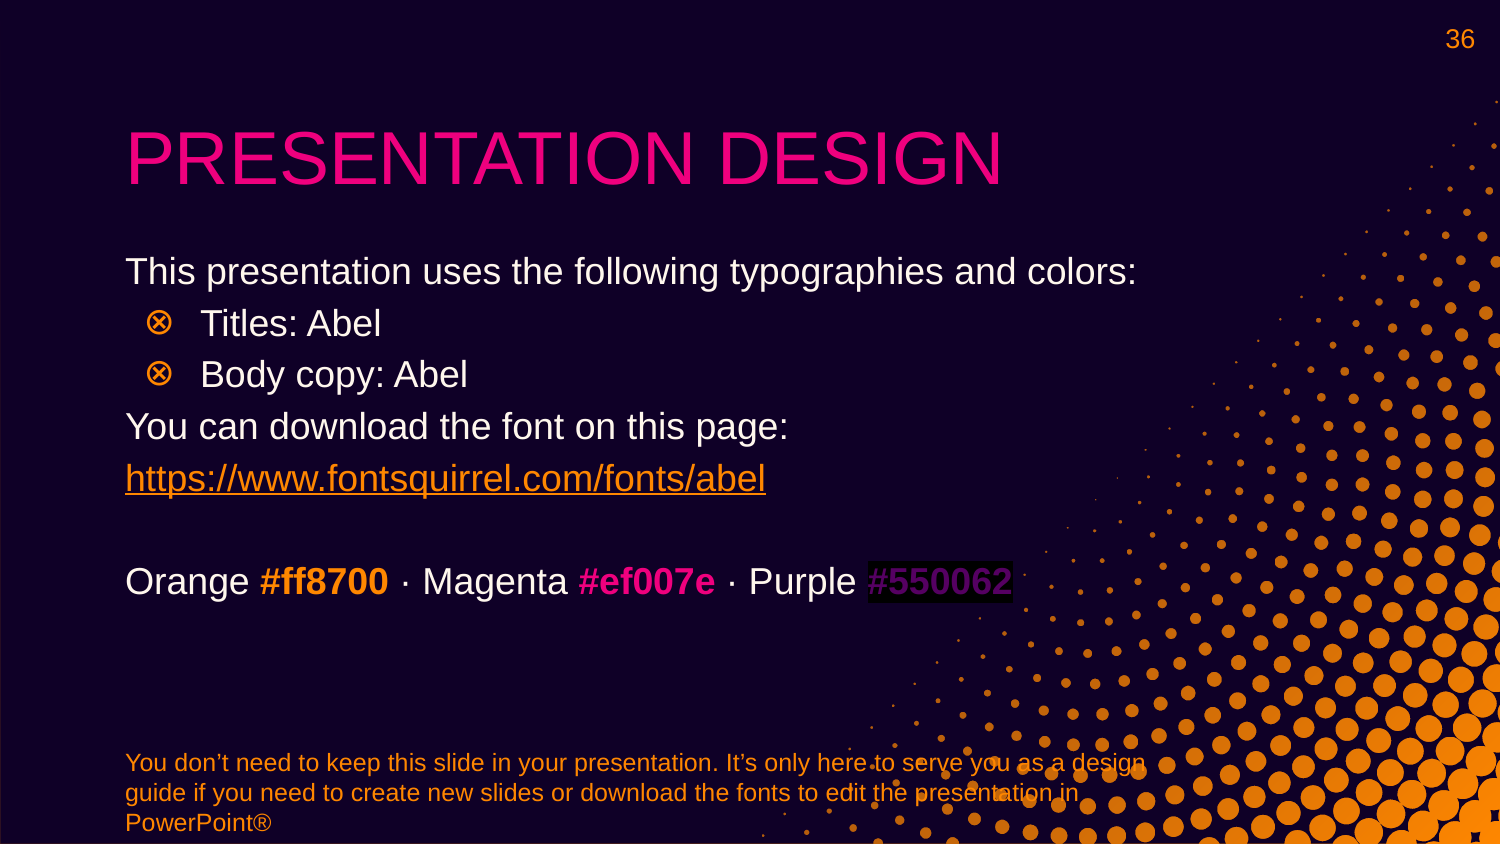

36
# PRESENTATION DESIGN
This presentation uses the following typographies and colors:
Titles: Abel
Body copy: Abel
You can download the font on this page:
https://www.fontsquirrel.com/fonts/abel

Orange #ff8700 · Magenta #ef007e · Purple #550062
You don’t need to keep this slide in your presentation. It’s only here to serve you as a design guide if you need to create new slides or download the fonts to edit the presentation in PowerPoint®